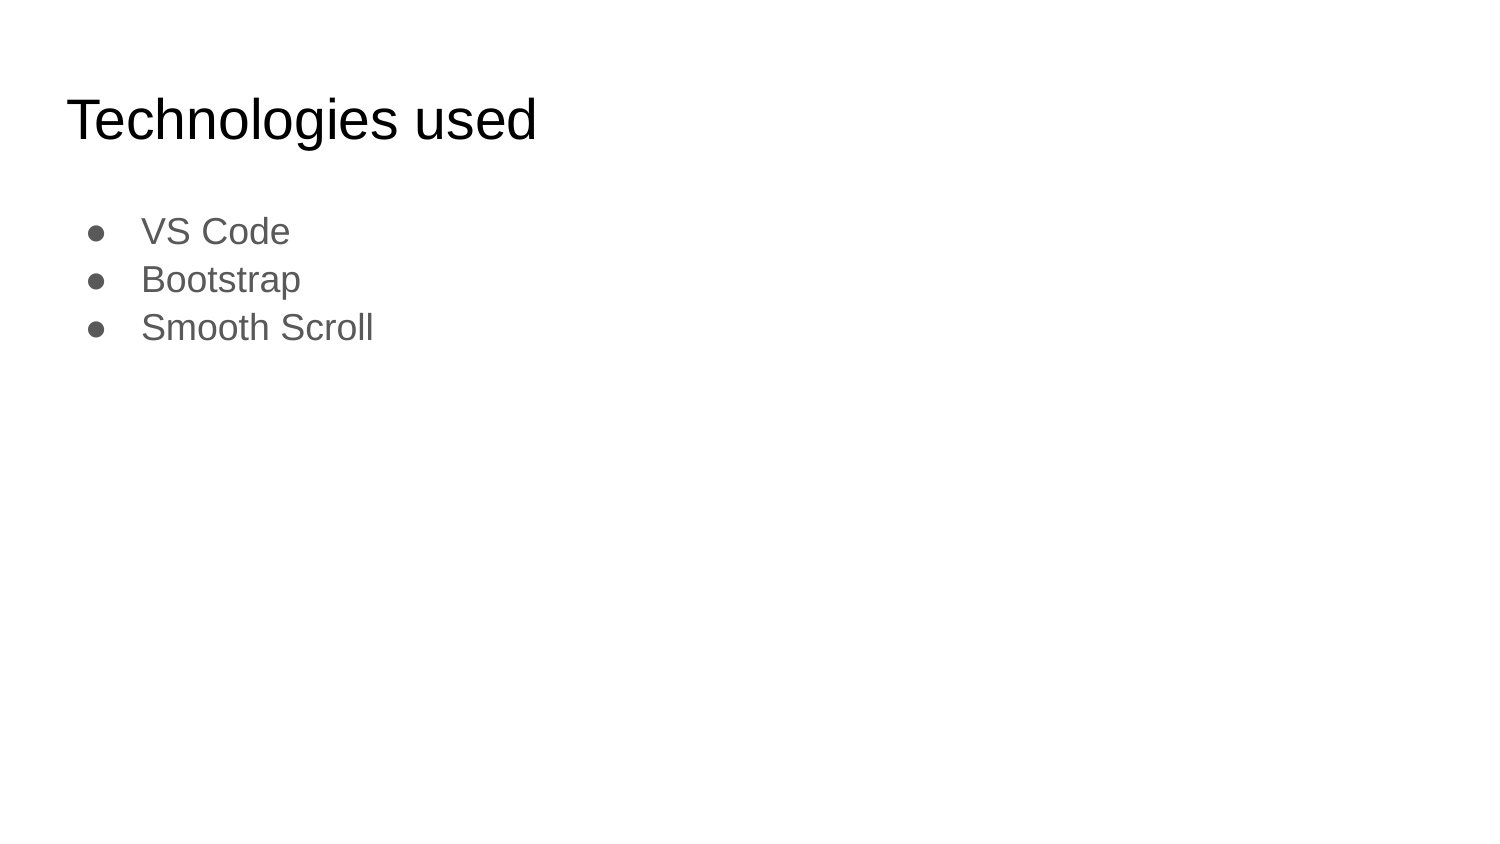

# Technologies used

VS Code
Bootstrap
Smooth Scroll